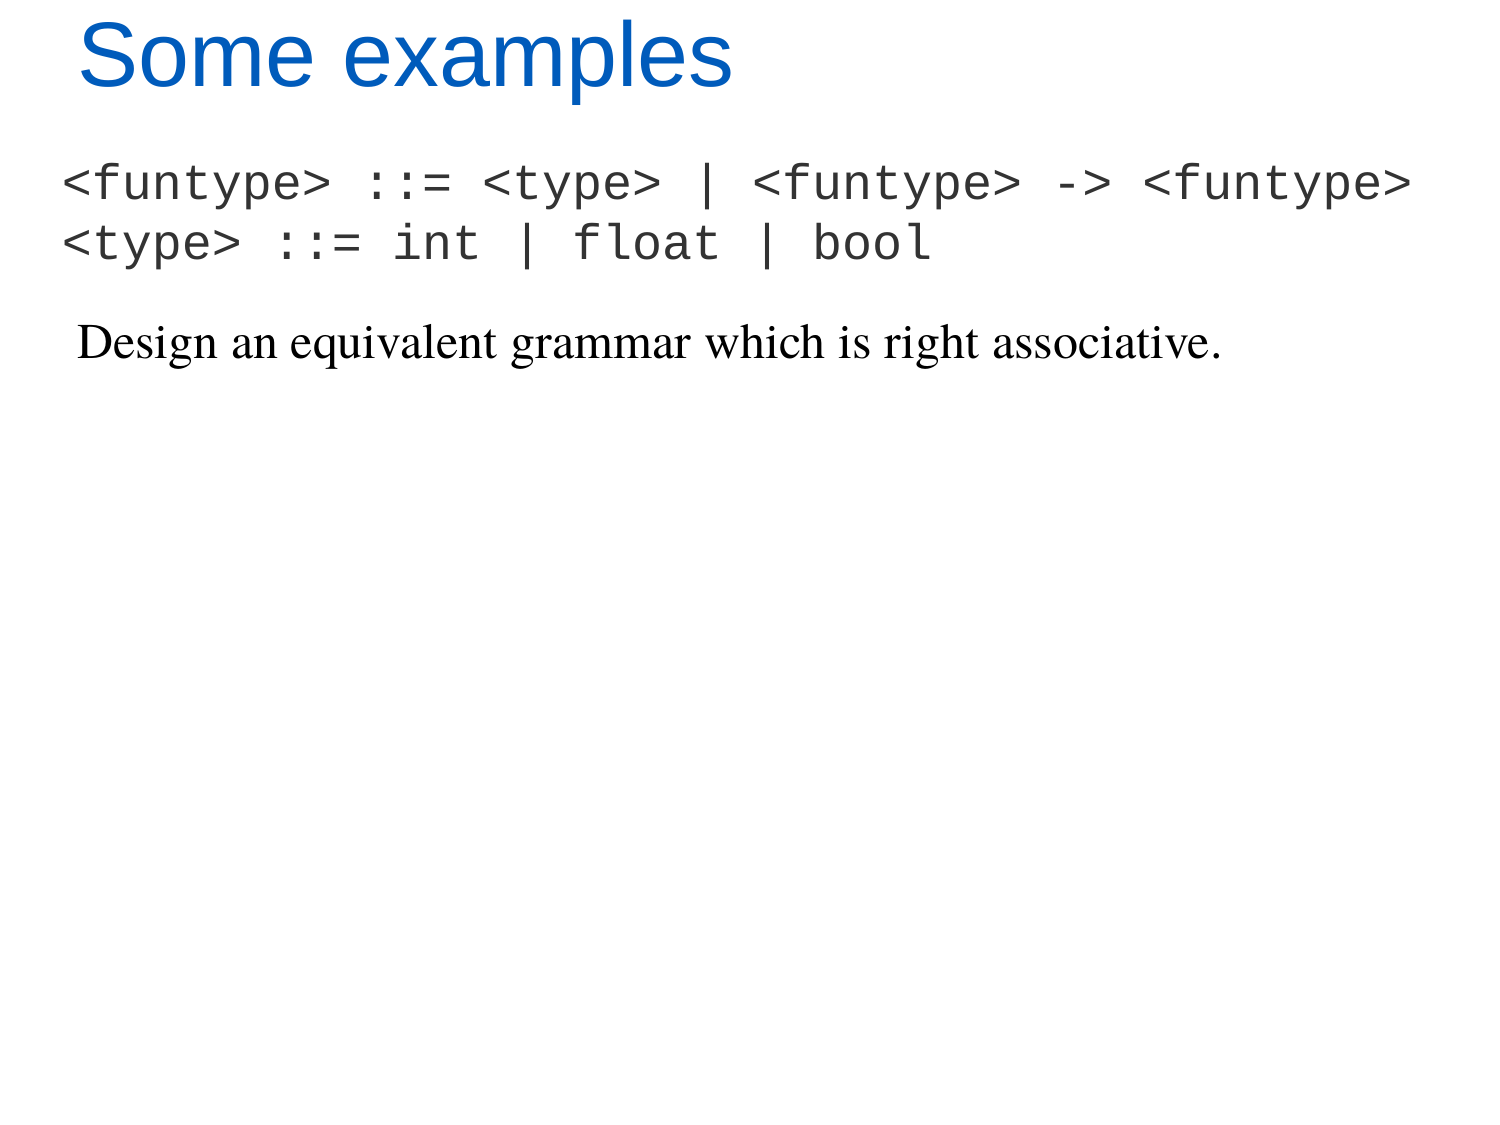

# Some examples
<funtype> ::= <type> | <funtype> -> <funtype>
<type> ::= int | float | bool

Design an equivalent grammar which is right associative.